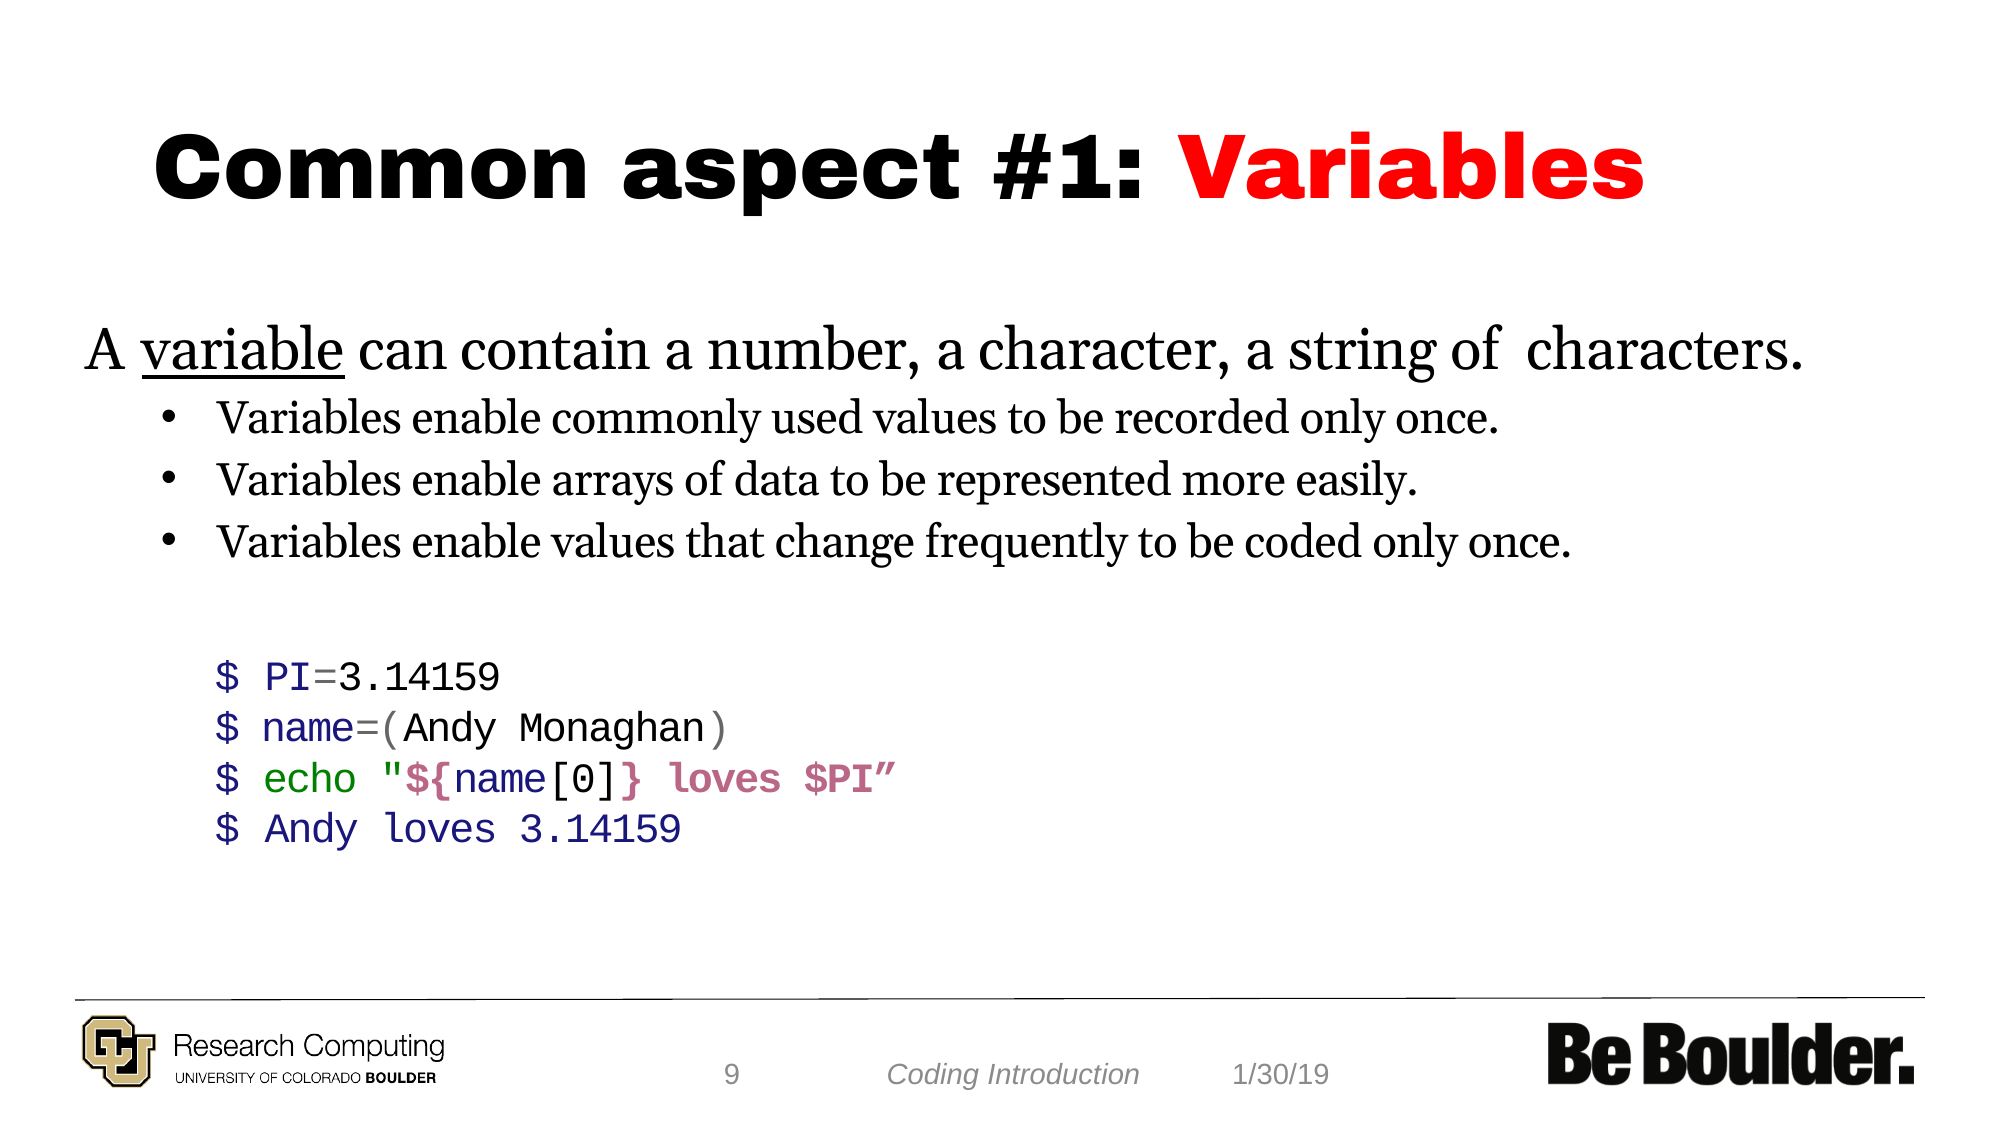

# Common aspect #1: Variables
A variable can contain a number, a character, a string of  characters.
Variables enable commonly used values to be recorded only once.
Variables enable arrays of data to be represented more easily.
Variables enable values that change frequently to be coded only once.

	$ PI=3.14159
	$ name=(Andy Monaghan)
	$ echo "${name[0]} loves $PI”
	$ Andy loves 3.14159
9
1/30/19
Coding Introduction